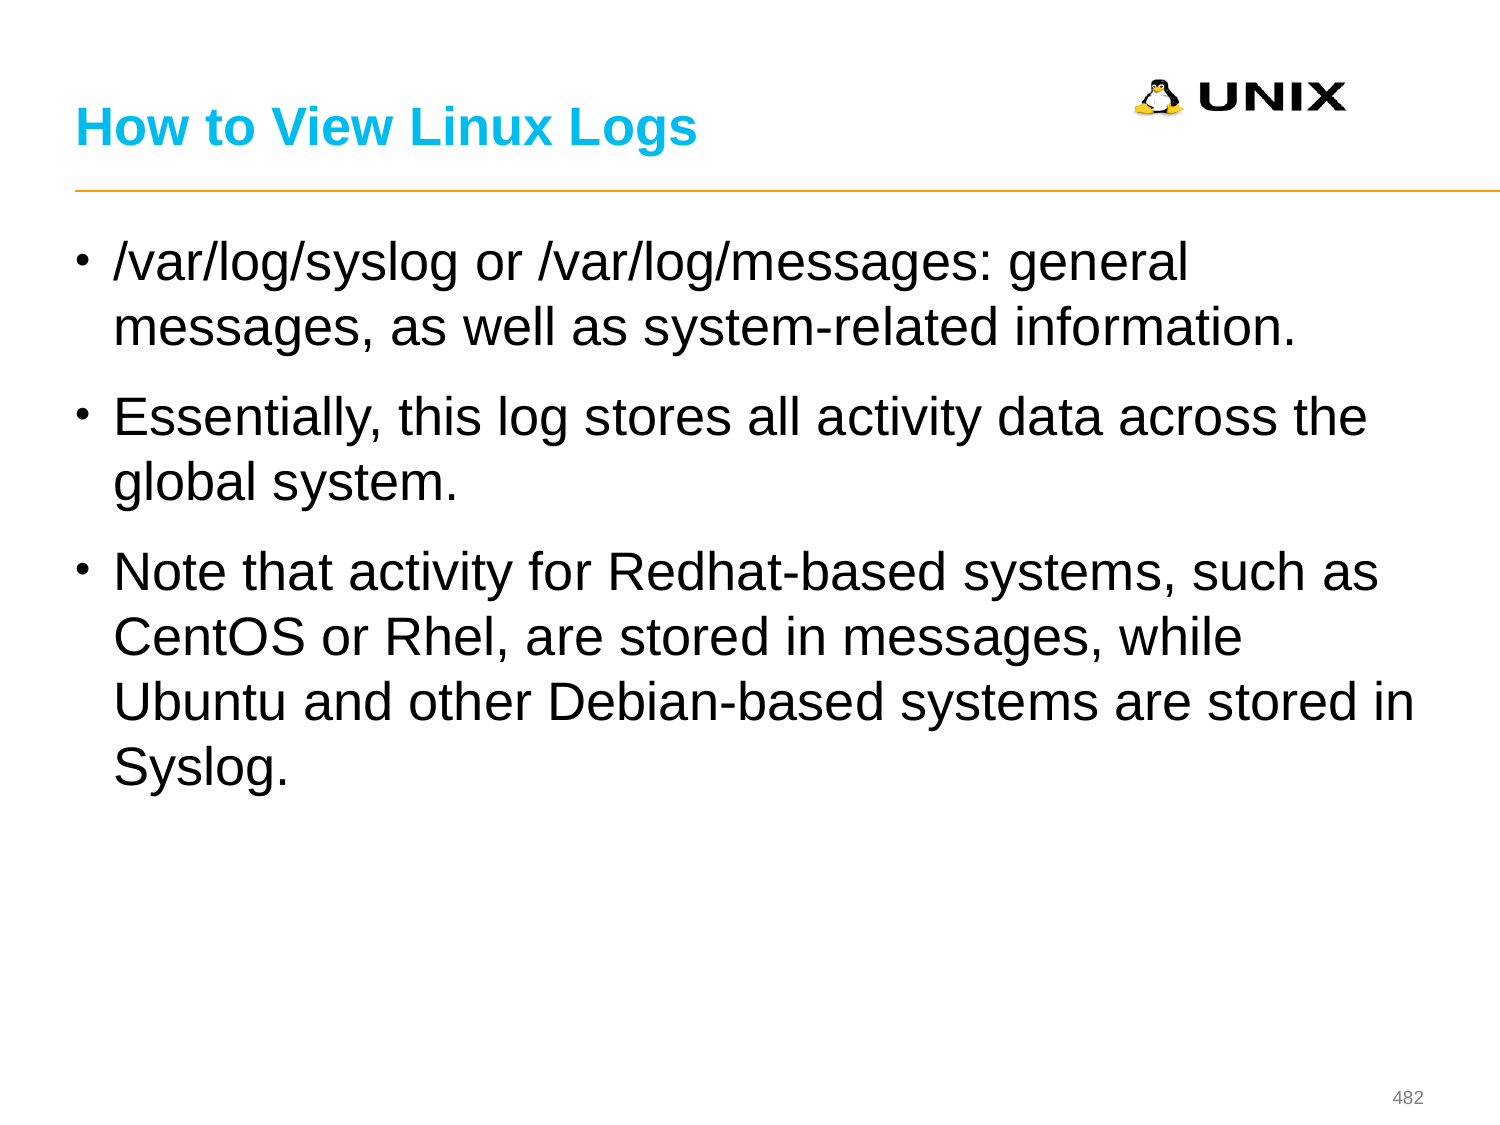

# How to View Linux Logs
/var/log/syslog or /var/log/messages: general messages, as well as system-related information.
Essentially, this log stores all activity data across the global system.
Note that activity for Redhat-based systems, such as CentOS or Rhel, are stored in messages, while Ubuntu and other Debian-based systems are stored in Syslog.